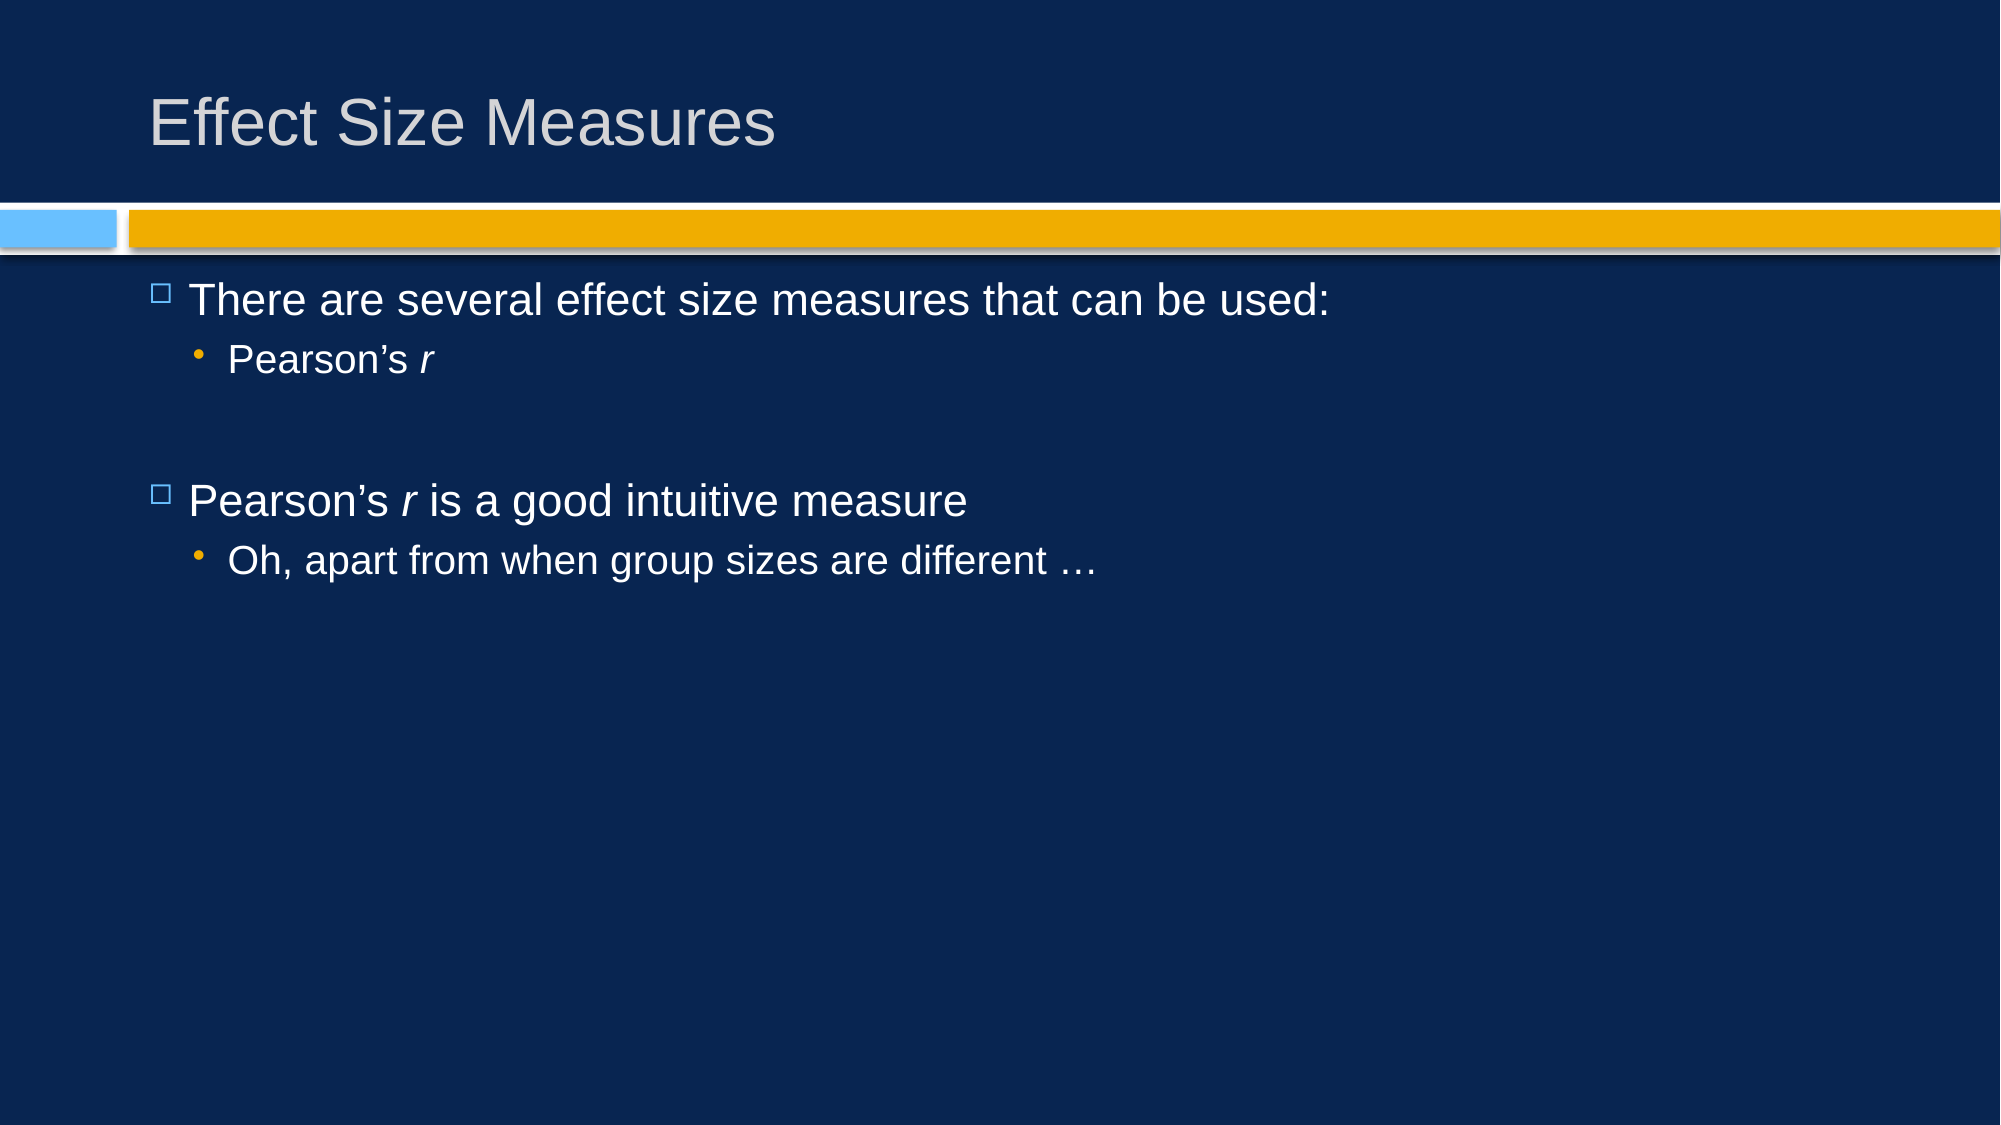

# Effect Size Measures
There are several effect size measures that can be used:
Pearson’s r

Pearson’s r is a good intuitive measure
Oh, apart from when group sizes are different …